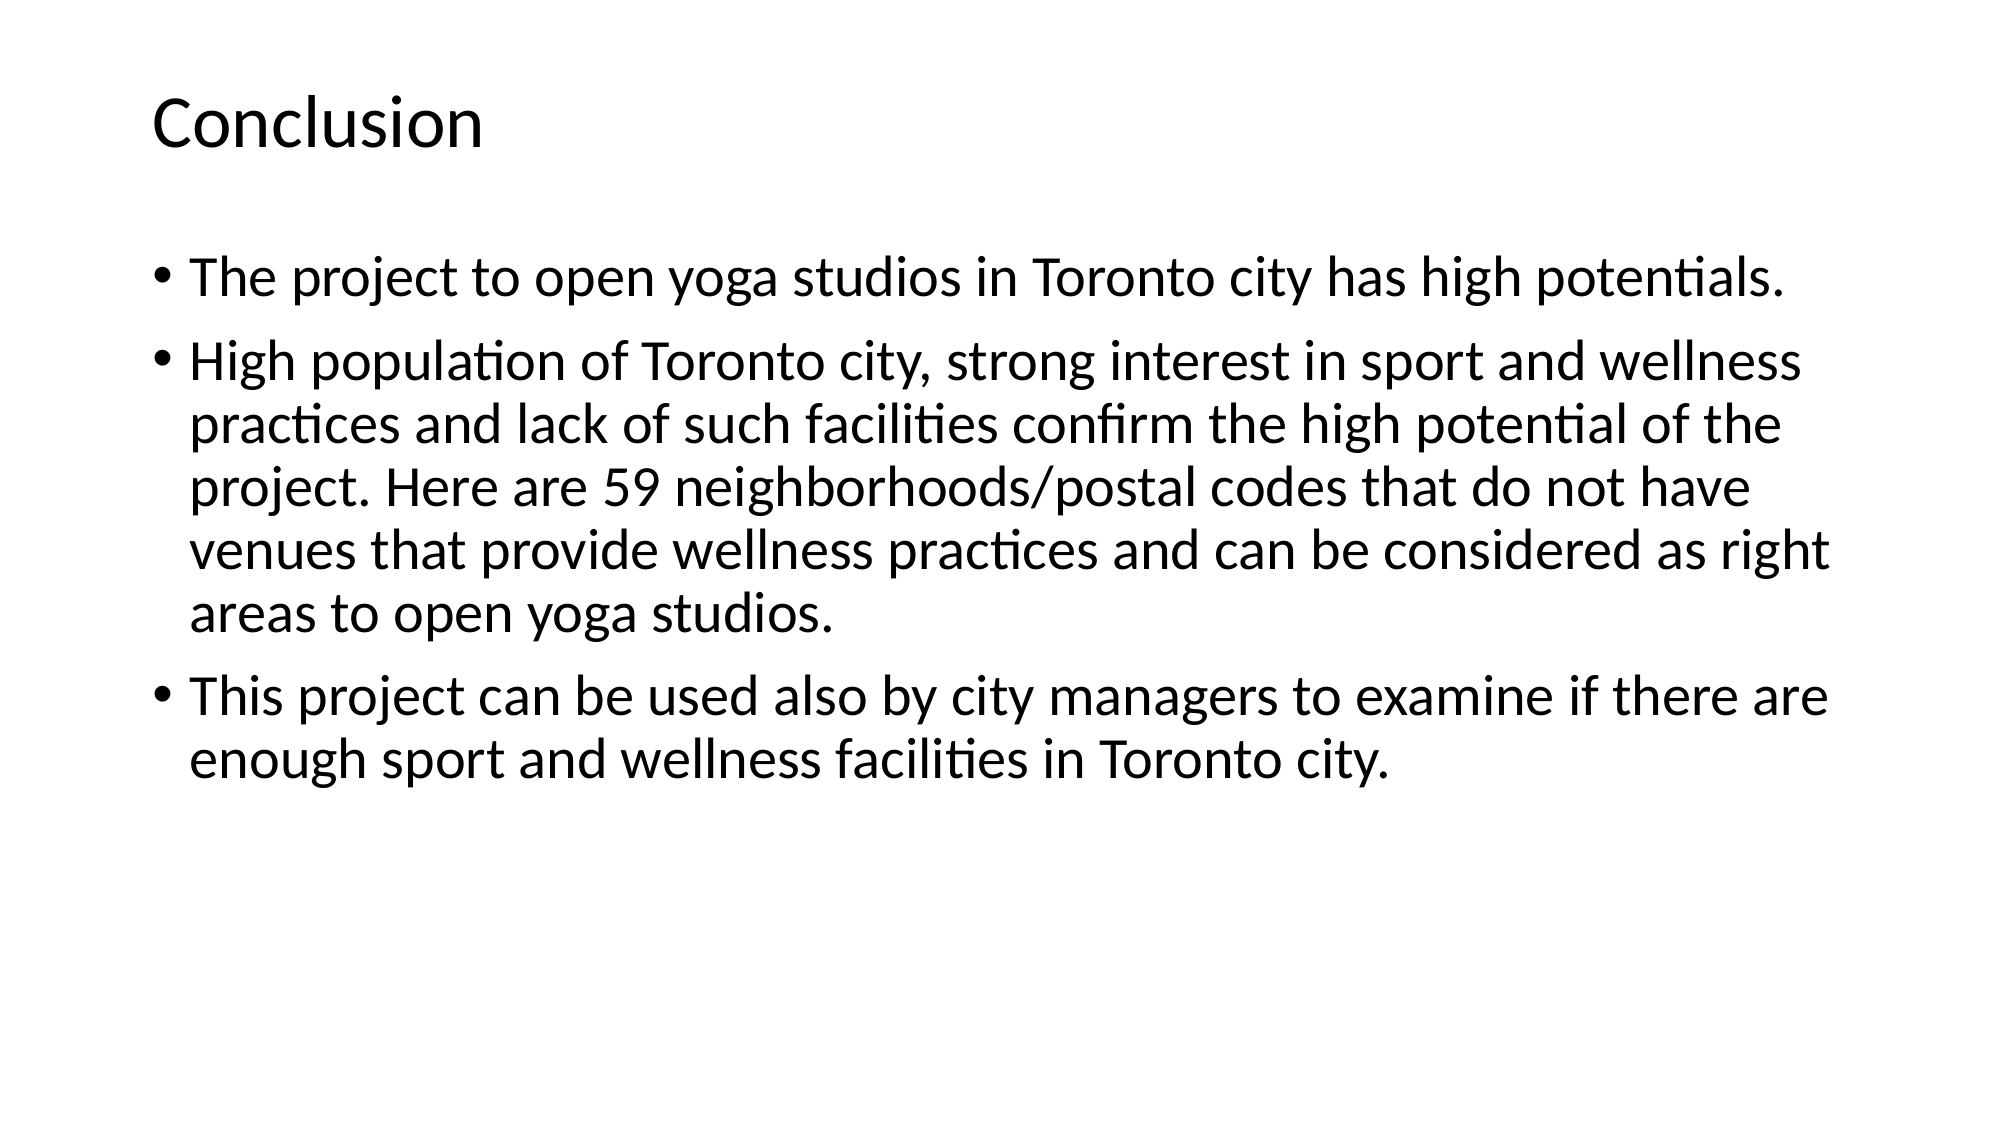

# Conclusion
The project to open yoga studios in Toronto city has high potentials.
High population of Toronto city, strong interest in sport and wellness practices and lack of such facilities confirm the high potential of the project. Here are 59 neighborhoods/postal codes that do not have venues that provide wellness practices and can be considered as right areas to open yoga studios.
This project can be used also by city managers to examine if there are enough sport and wellness facilities in Toronto city.